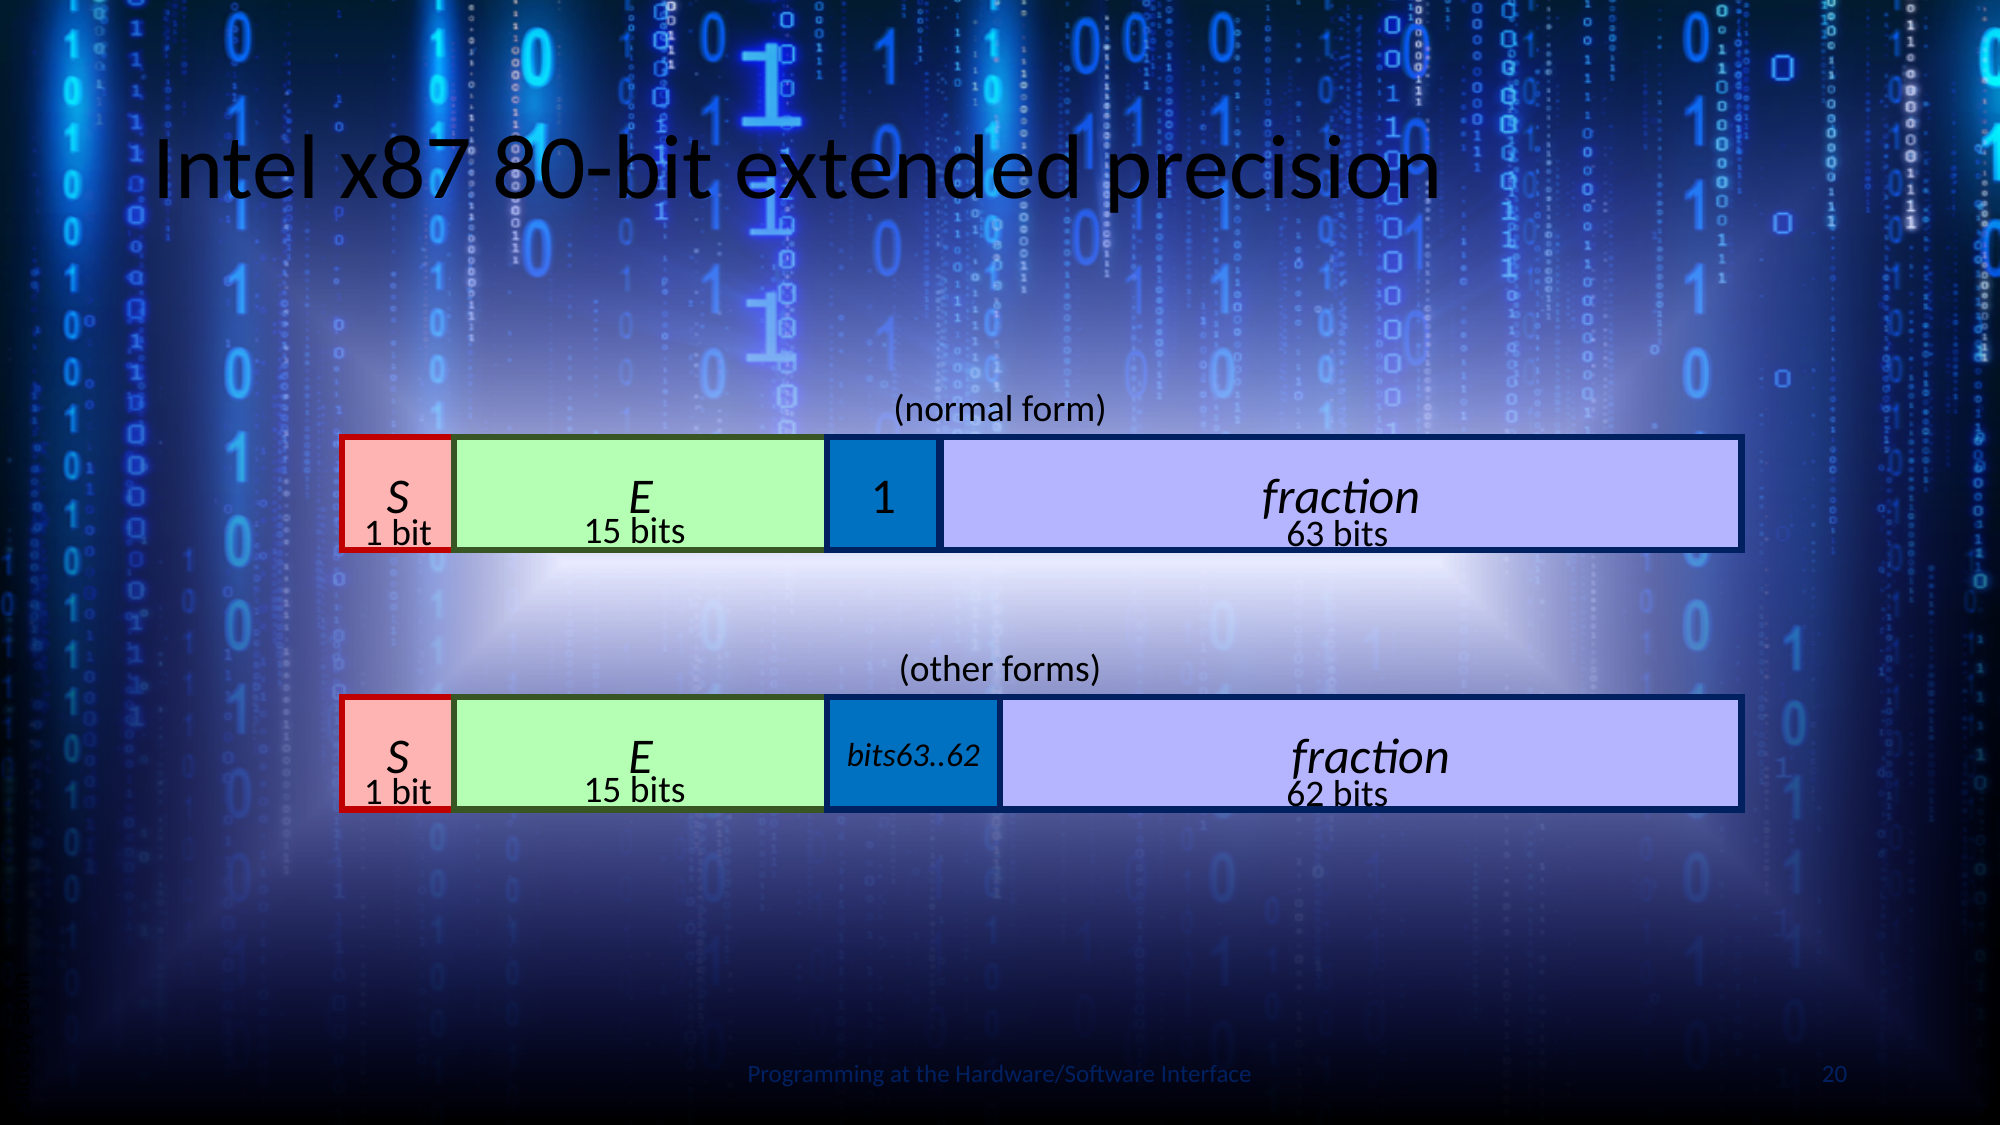

# Intel x87 80-bit extended precision
(normal form)
S
E
fraction
1
15 bits
1 bit
63 bits
(other forms)
S
E
fraction
bits63..62
Slide by Bohn
15 bits
1 bit
62 bits
Programming at the Hardware/Software Interface
20